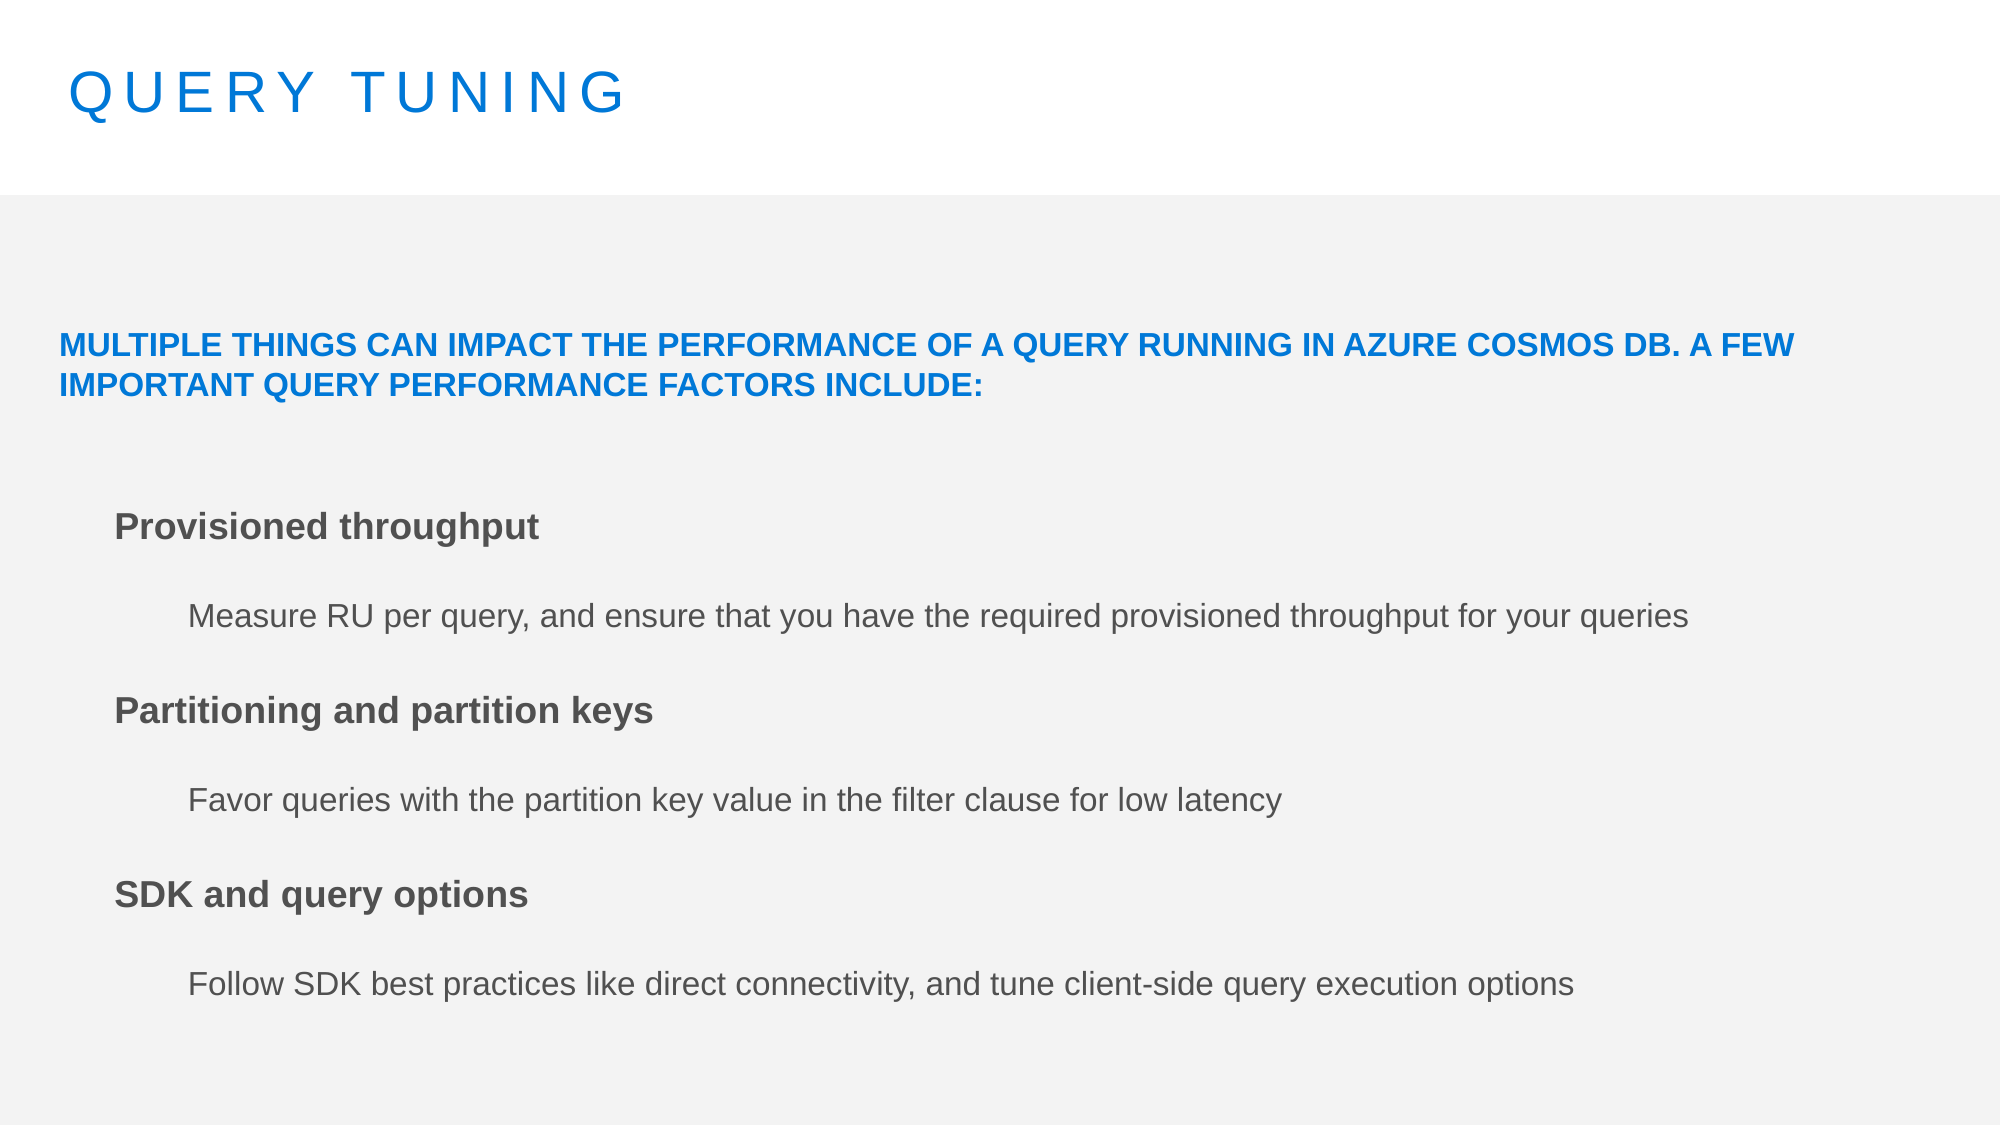

# Query Tuning
MULTIPLE THINGS CAN IMPACT THE PERFORMANCE OF A QUERY RUNNING IN AZURE COSMOS DB. A FEW IMPORTANT QUERY PERFORMANCE FACTORS INCLUDE:

Provisioned throughput
Measure RU per query, and ensure that you have the required provisioned throughput for your queries
Partitioning and partition keys
Favor queries with the partition key value in the filter clause for low latency
SDK and query options
Follow SDK best practices like direct connectivity, and tune client-side query execution options